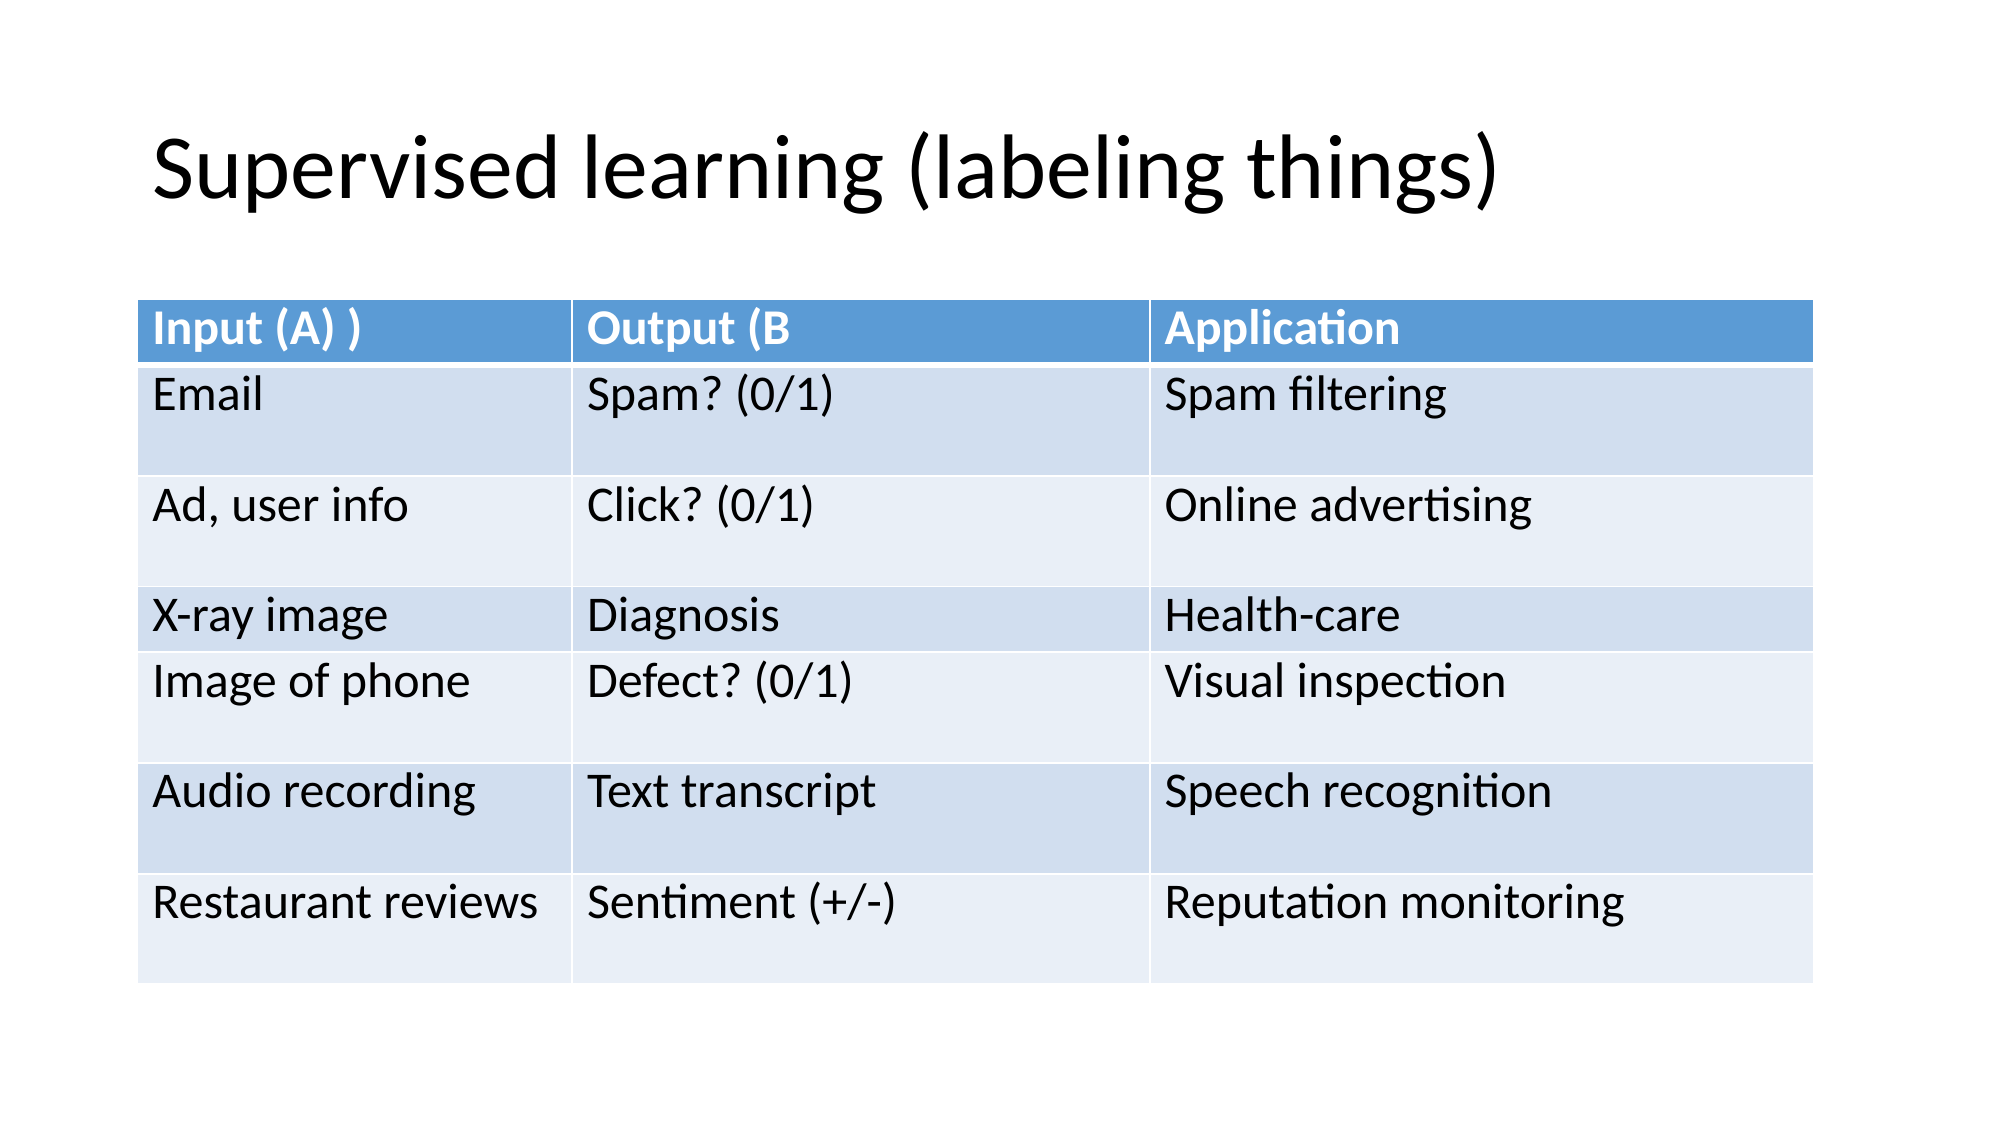

# Supervised learning (labeling things)
| Input (A) ) | Output (B | Application |
| --- | --- | --- |
| Email | Spam? (0/1) | Spam filtering |
| Ad, user info | Click? (0/1) | Online advertising |
| X-ray image | Diagnosis | Health-care |
| Image of phone | Defect? (0/1) | Visual inspection |
| Audio recording | Text transcript | Speech recognition |
| Restaurant reviews | Sentiment (+/-) | Reputation monitoring |
15